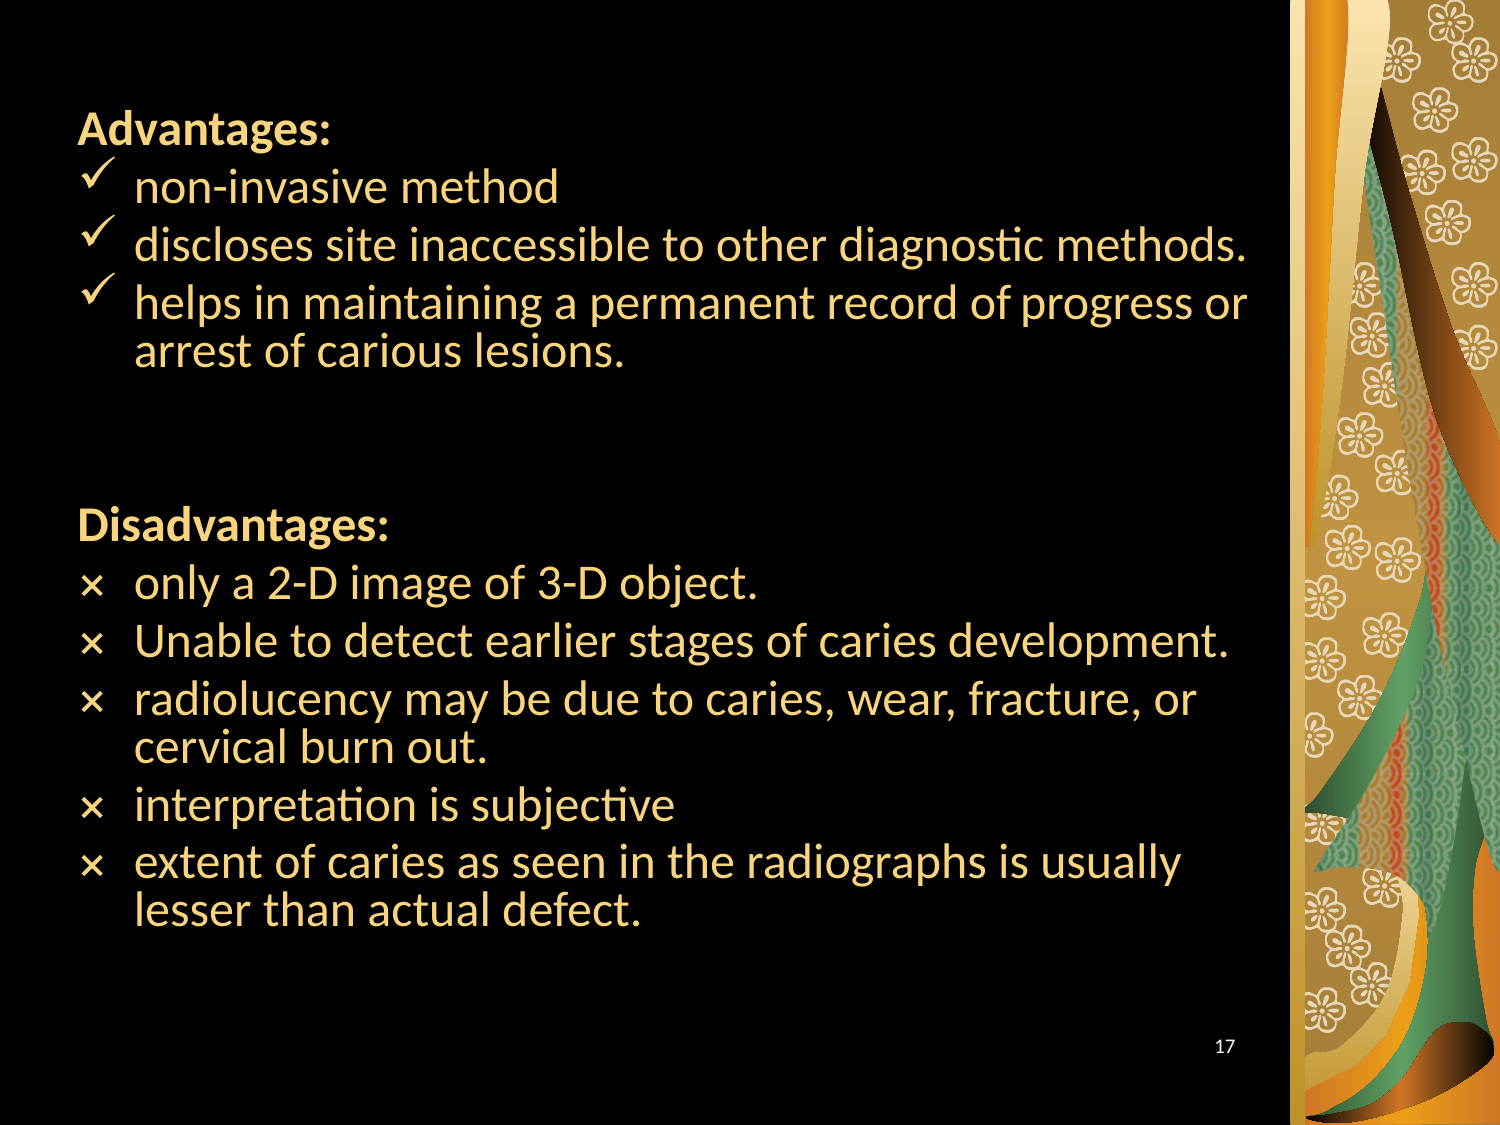

Advantages:
non-invasive method
discloses site inaccessible to other diagnostic methods.
helps in maintaining a permanent record of progress or arrest of carious lesions.

Disadvantages:
only a 2-D image of 3-D object.
Unable to detect earlier stages of caries development.
radiolucency may be due to caries, wear, fracture, or cervical burn out.
interpretation is subjective
extent of caries as seen in the radiographs is usually lesser than actual defect.
17